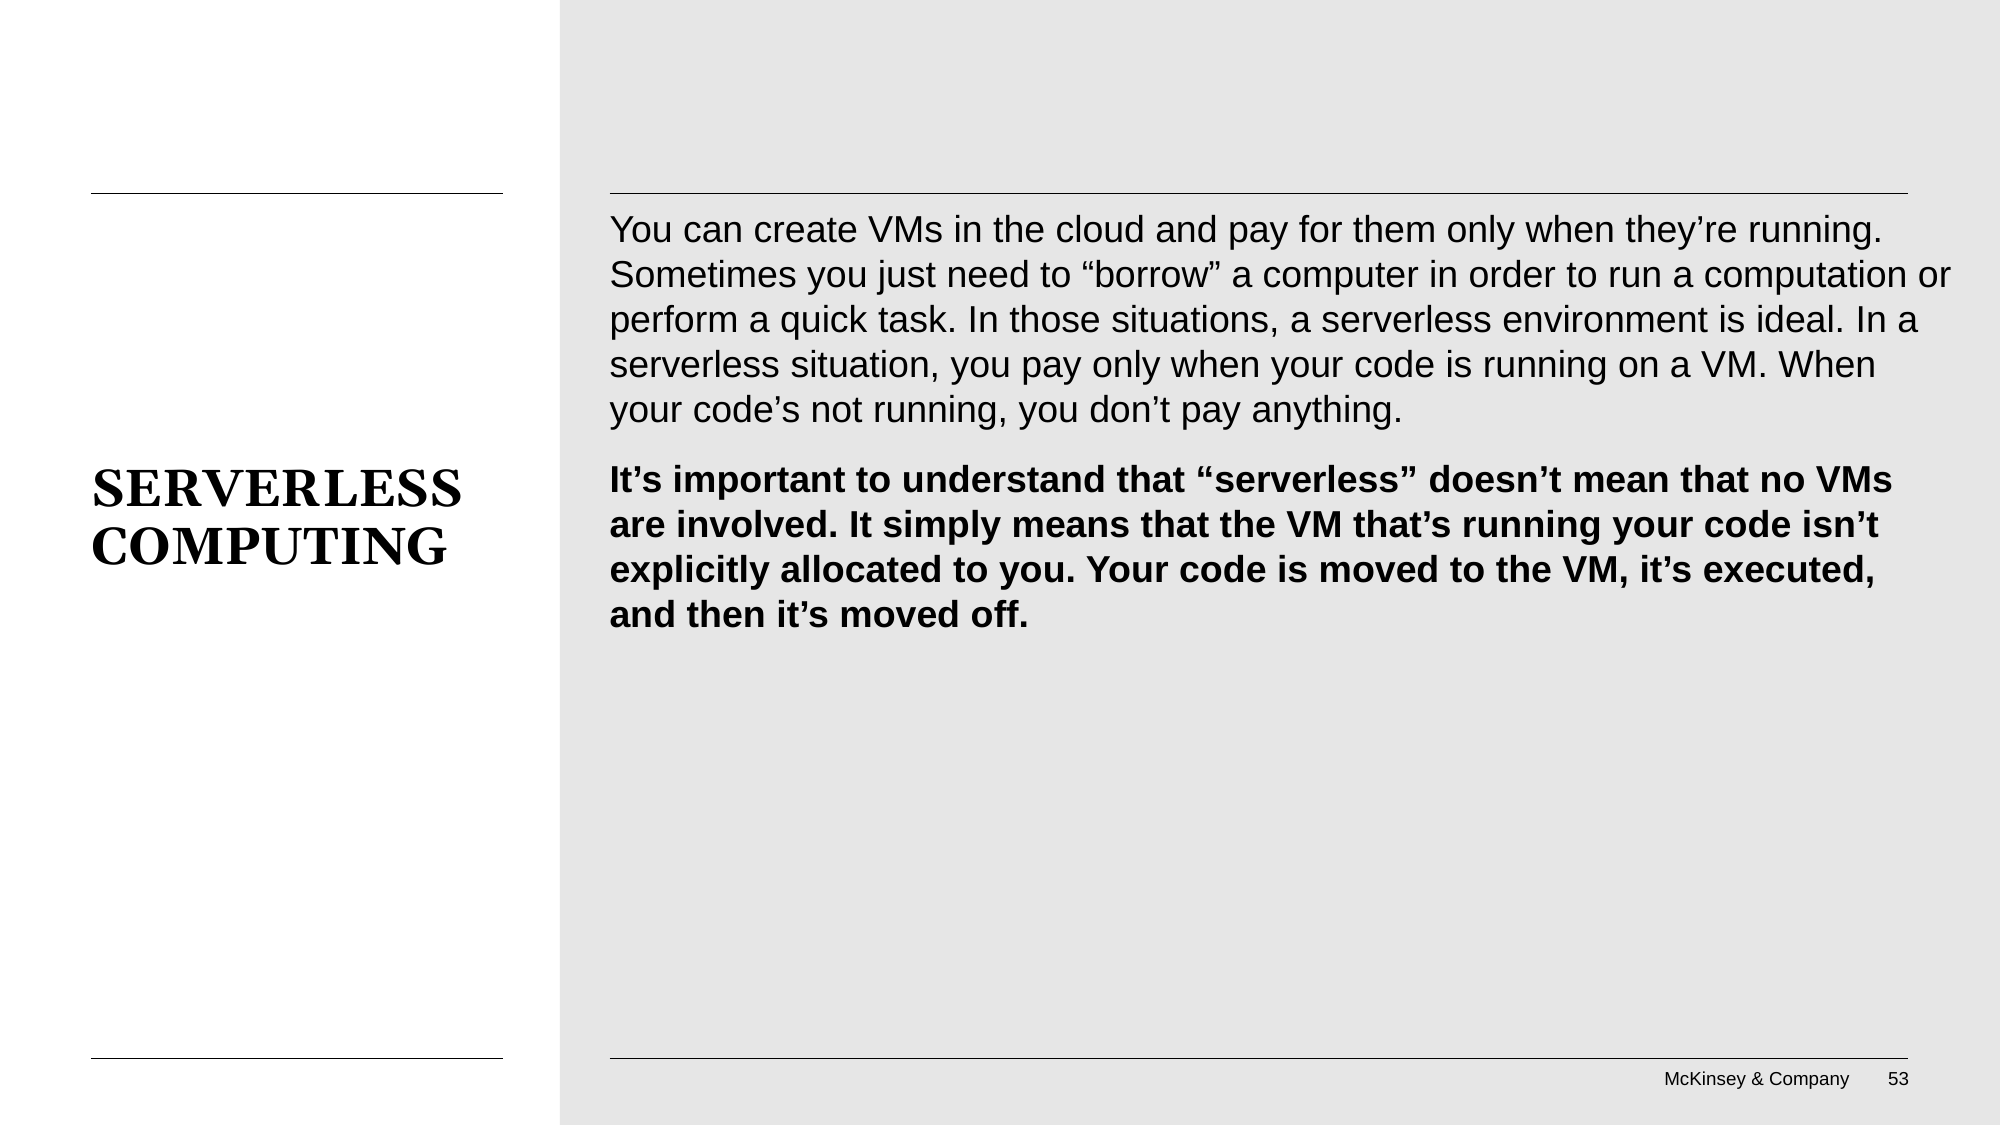

You can create VMs in the cloud and pay for them only when they’re running. Sometimes you just need to “borrow” a computer in order to run a computation or perform a quick task. In those situations, a serverless environment is ideal. In a serverless situation, you pay only when your code is running on a VM. When your code’s not running, you don’t pay anything.
It’s important to understand that “serverless” doesn’t mean that no VMs are involved. It simply means that the VM that’s running your code isn’t explicitly allocated to you. Your code is moved to the VM, it’s executed, and then it’s moved off.

# Serverless computing